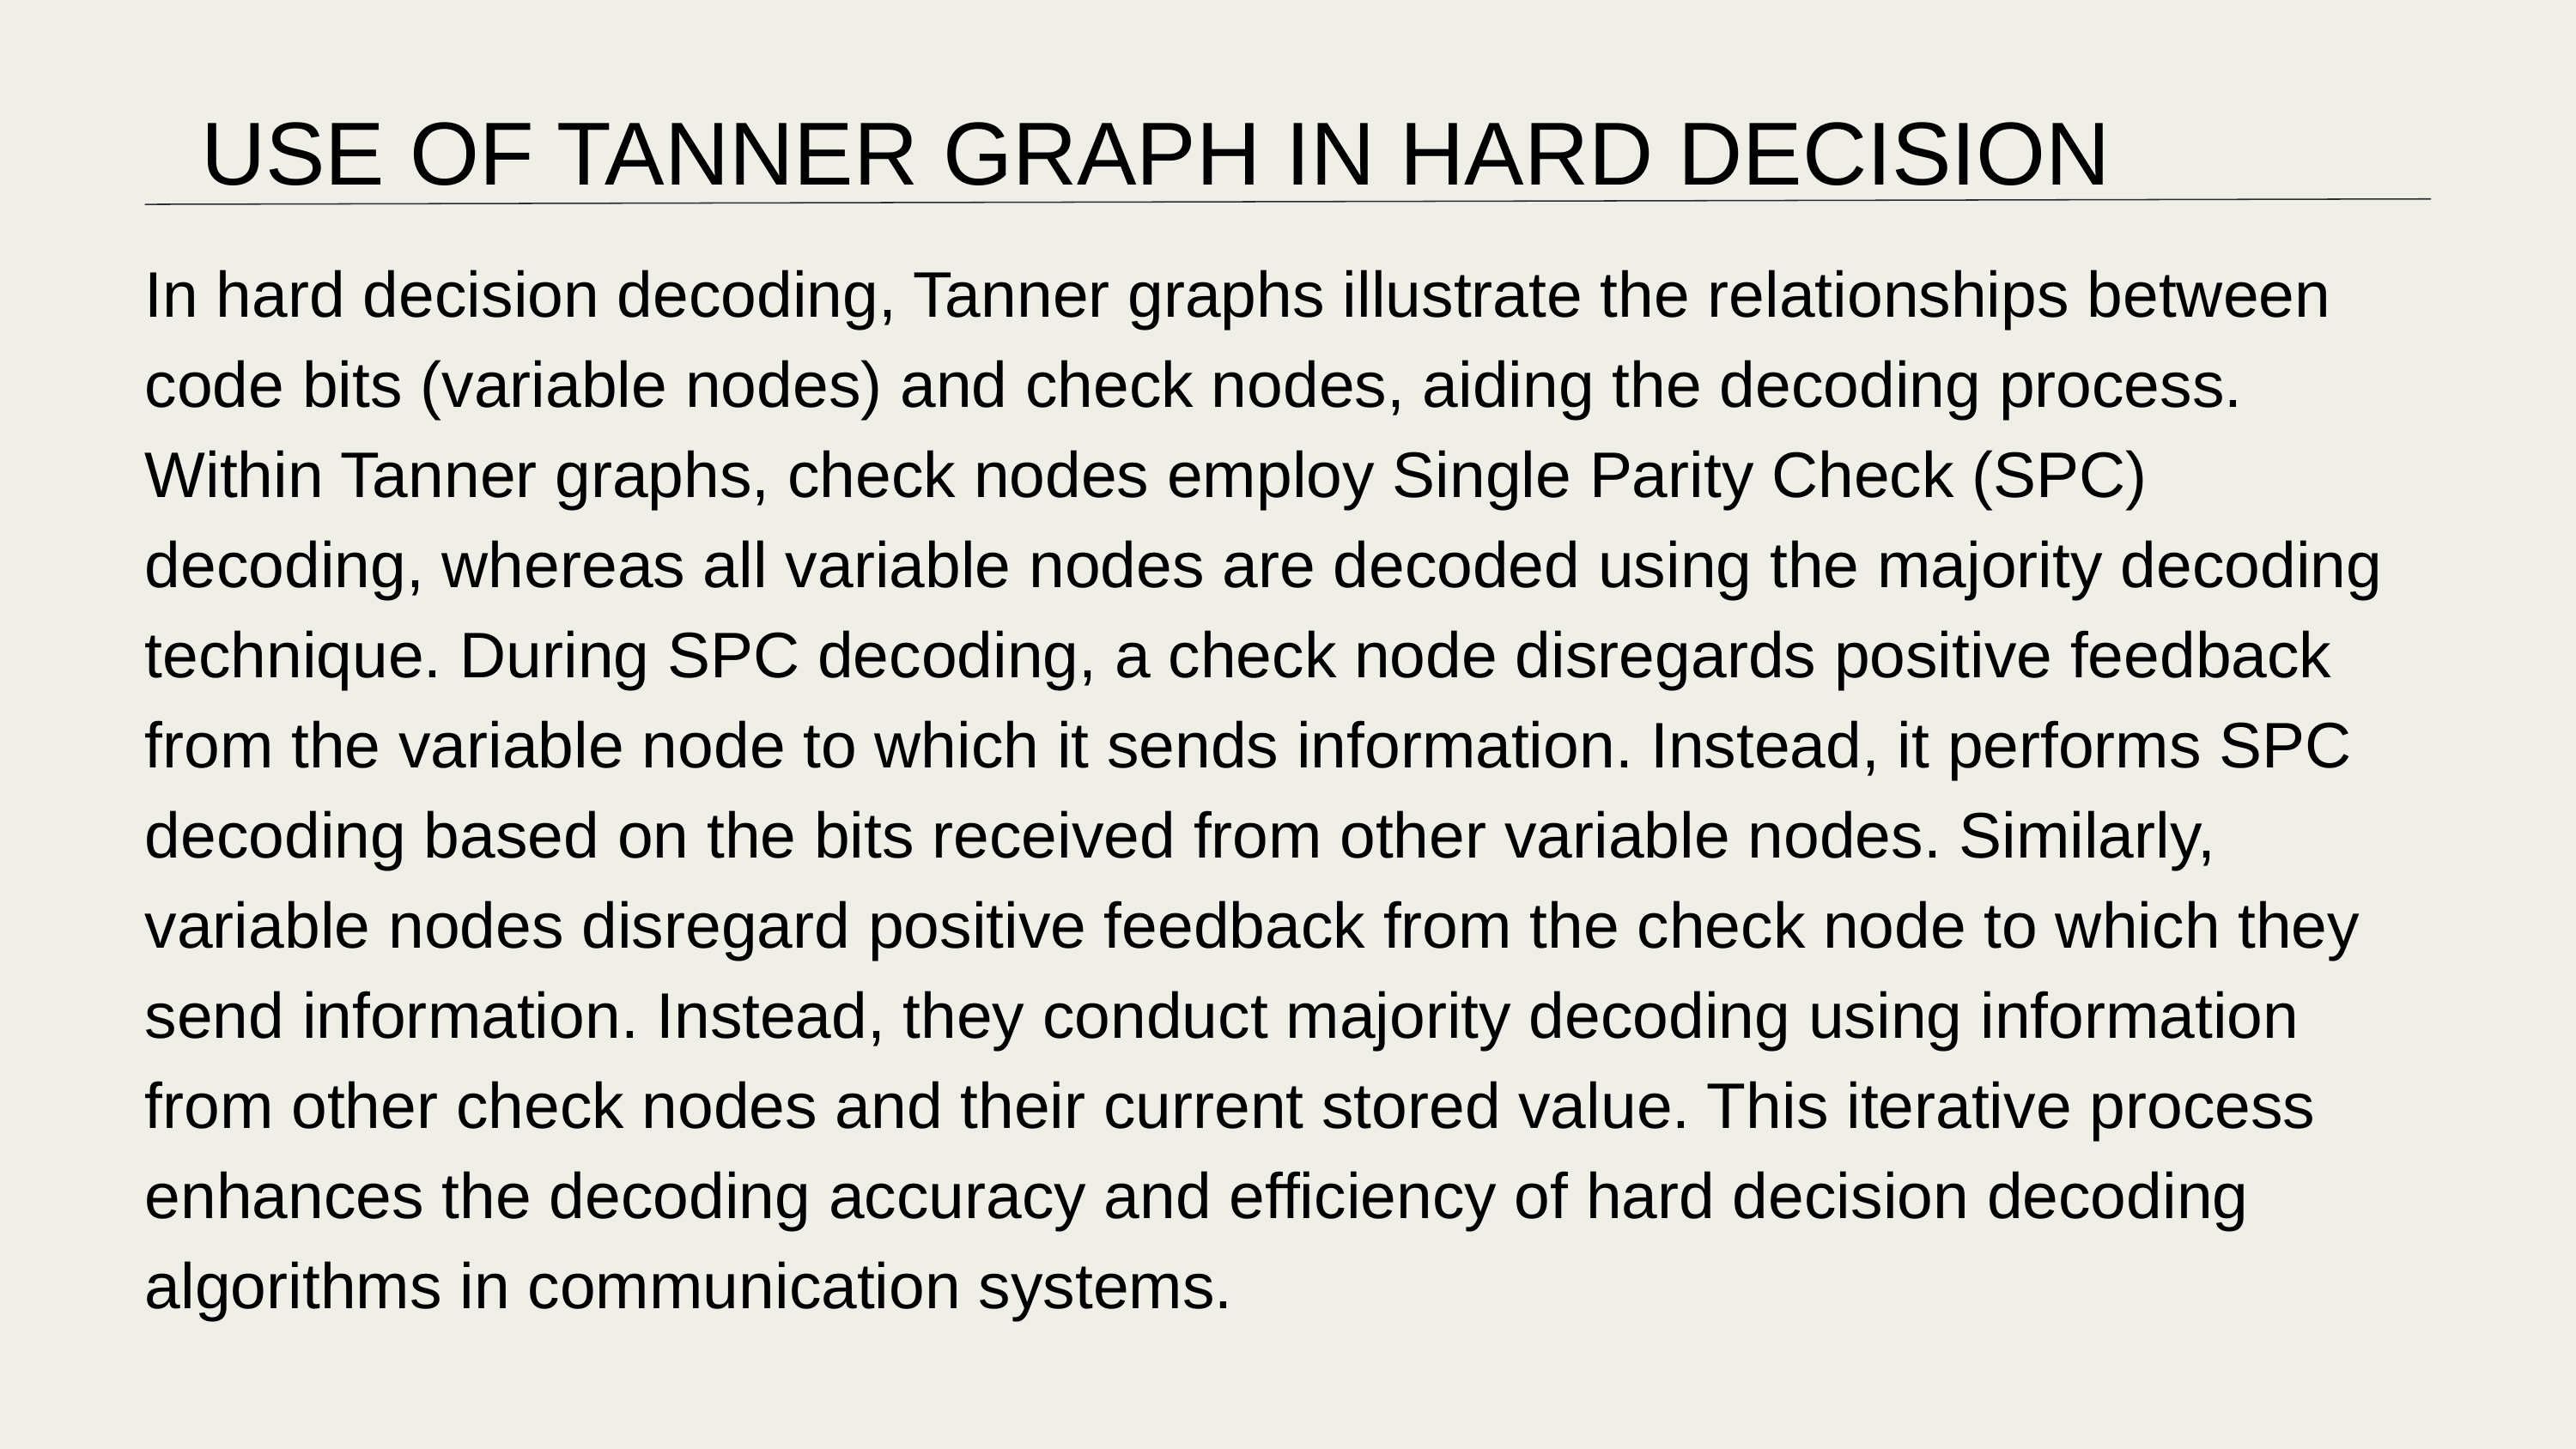

USE OF TANNER GRAPH IN HARD DECISION

In hard decision decoding, Tanner graphs illustrate the relationships between code bits (variable nodes) and check nodes, aiding the decoding process. Within Tanner graphs, check nodes employ Single Parity Check (SPC) decoding, whereas all variable nodes are decoded using the majority decoding technique. During SPC decoding, a check node disregards positive feedback from the variable node to which it sends information. Instead, it performs SPC decoding based on the bits received from other variable nodes. Similarly, variable nodes disregard positive feedback from the check node to which they send information. Instead, they conduct majority decoding using information from other check nodes and their current stored value. This iterative process enhances the decoding accuracy and efficiency of hard decision decoding algorithms in communication systems.